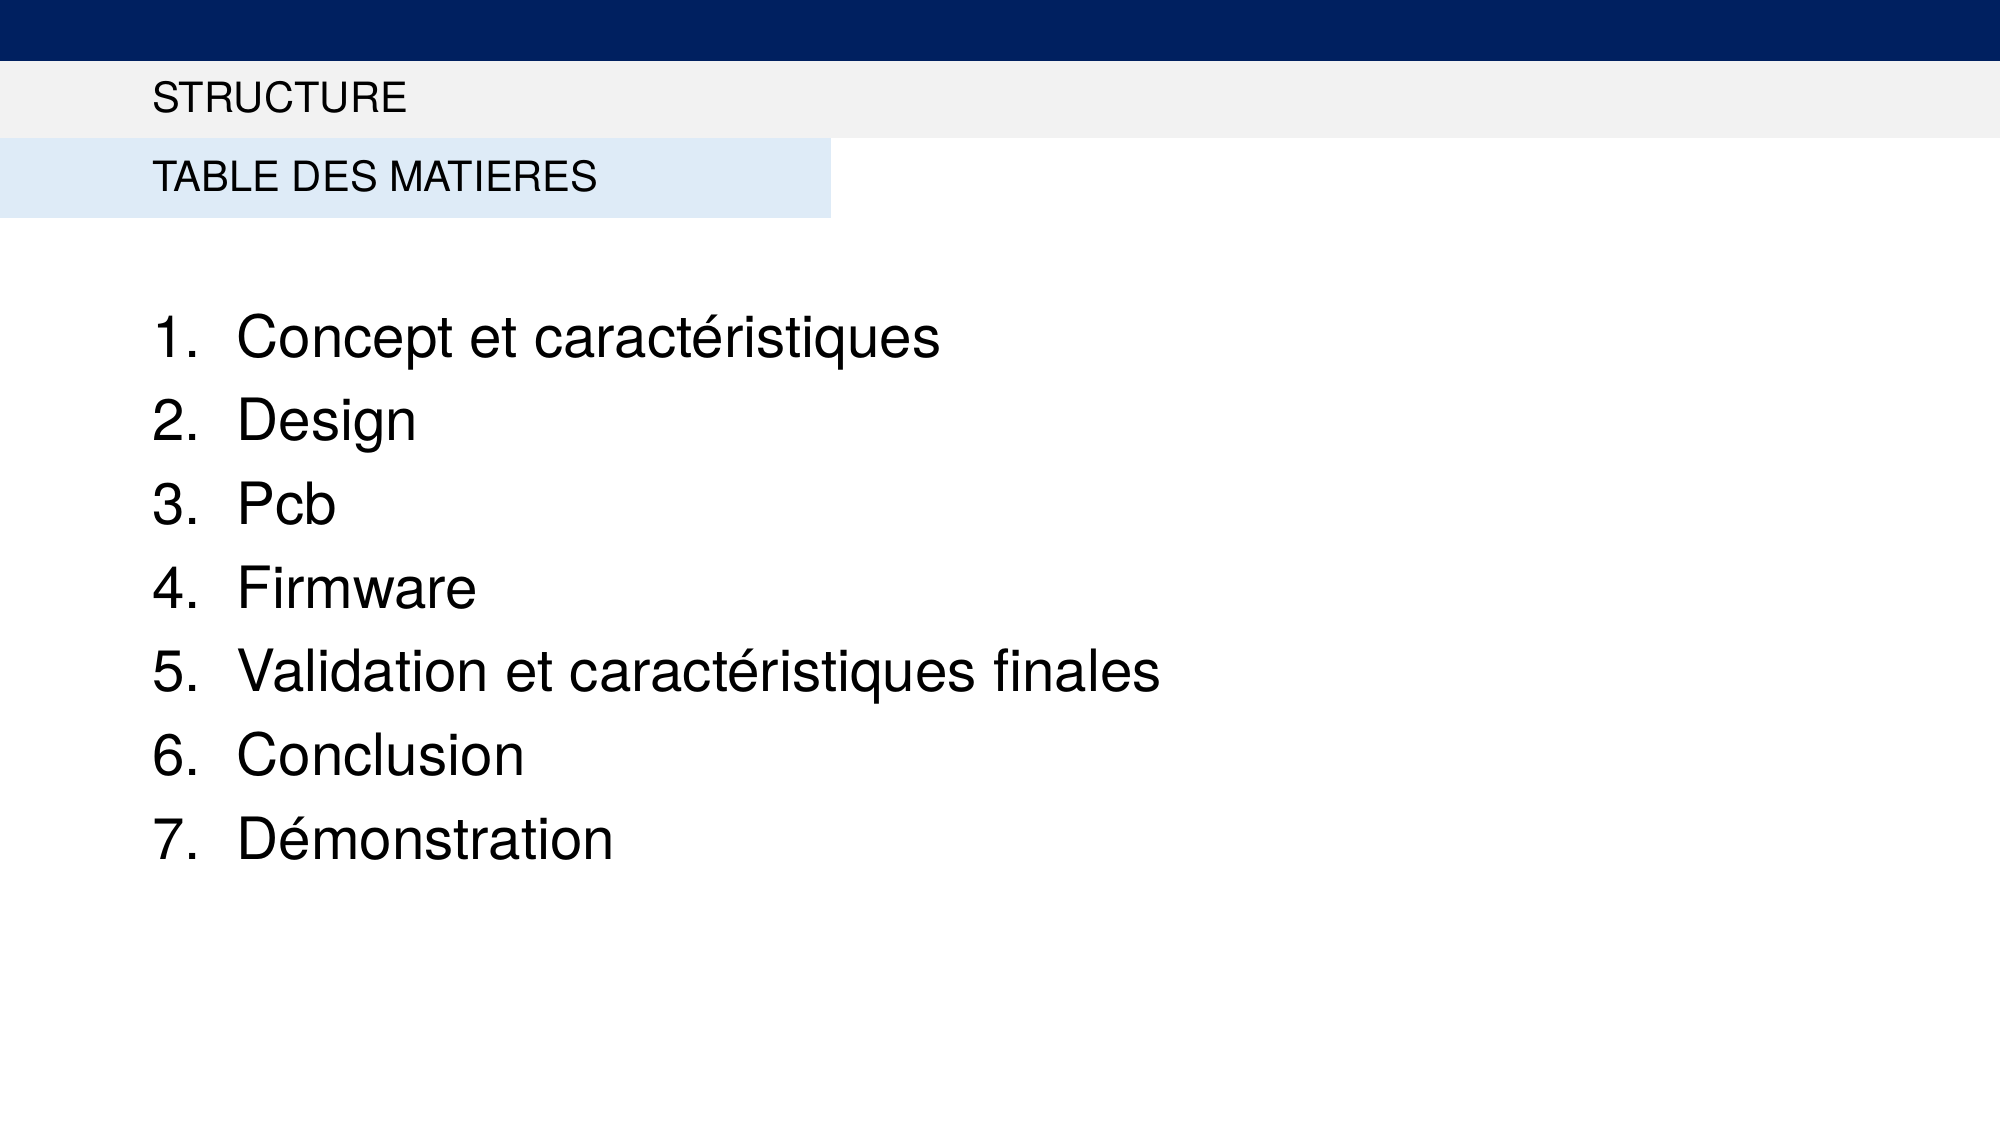

# STRUCTURE

TABLE DES MATIERES
Concept et caractéristiques
Design
Pcb
Firmware
Validation et caractéristiques finales
Conclusion
Démonstration